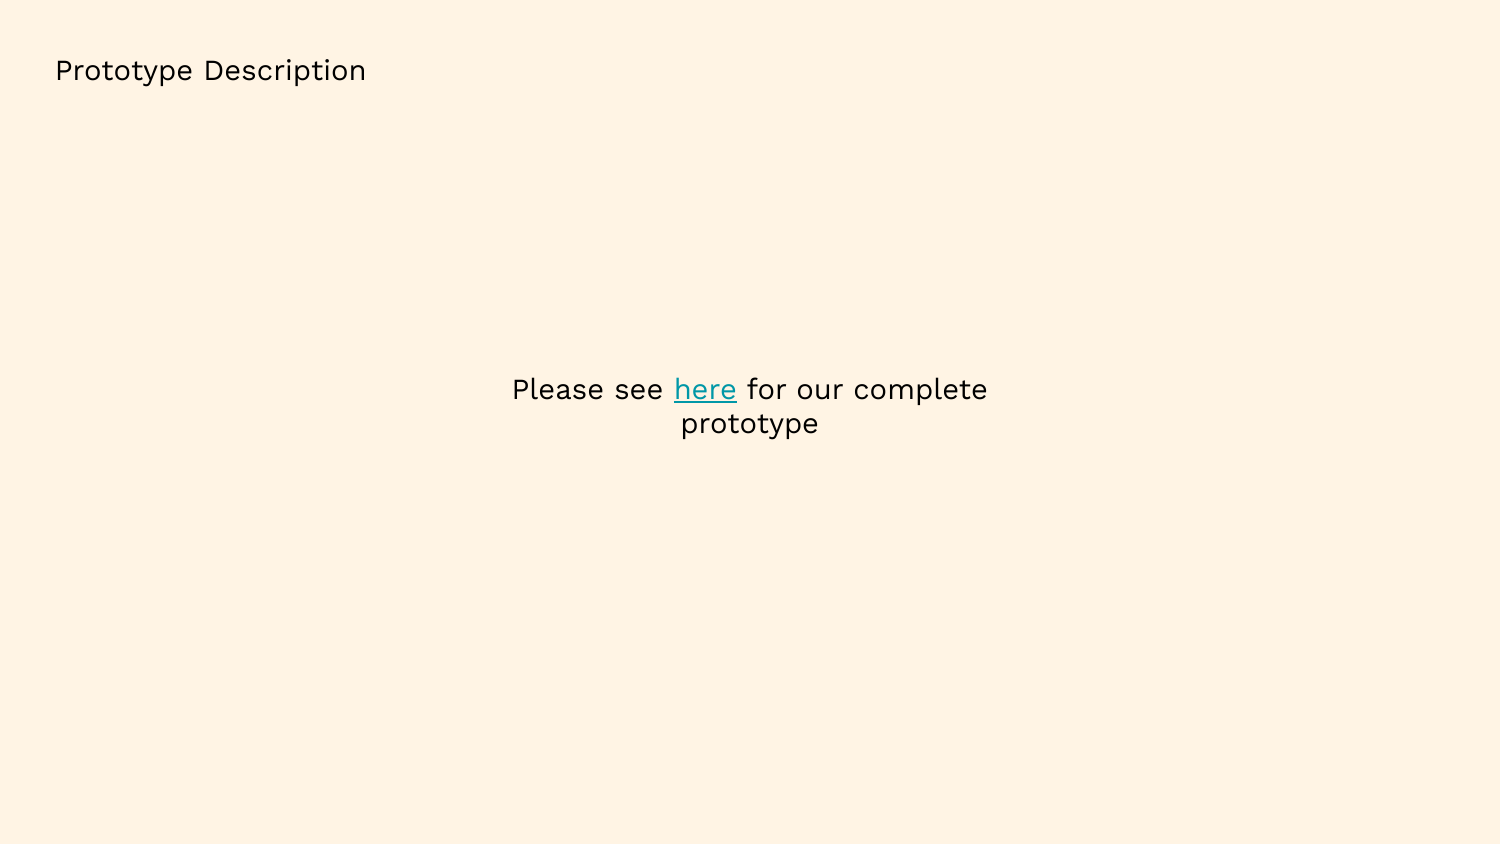

Prototype Description
Please see here for our complete prototype